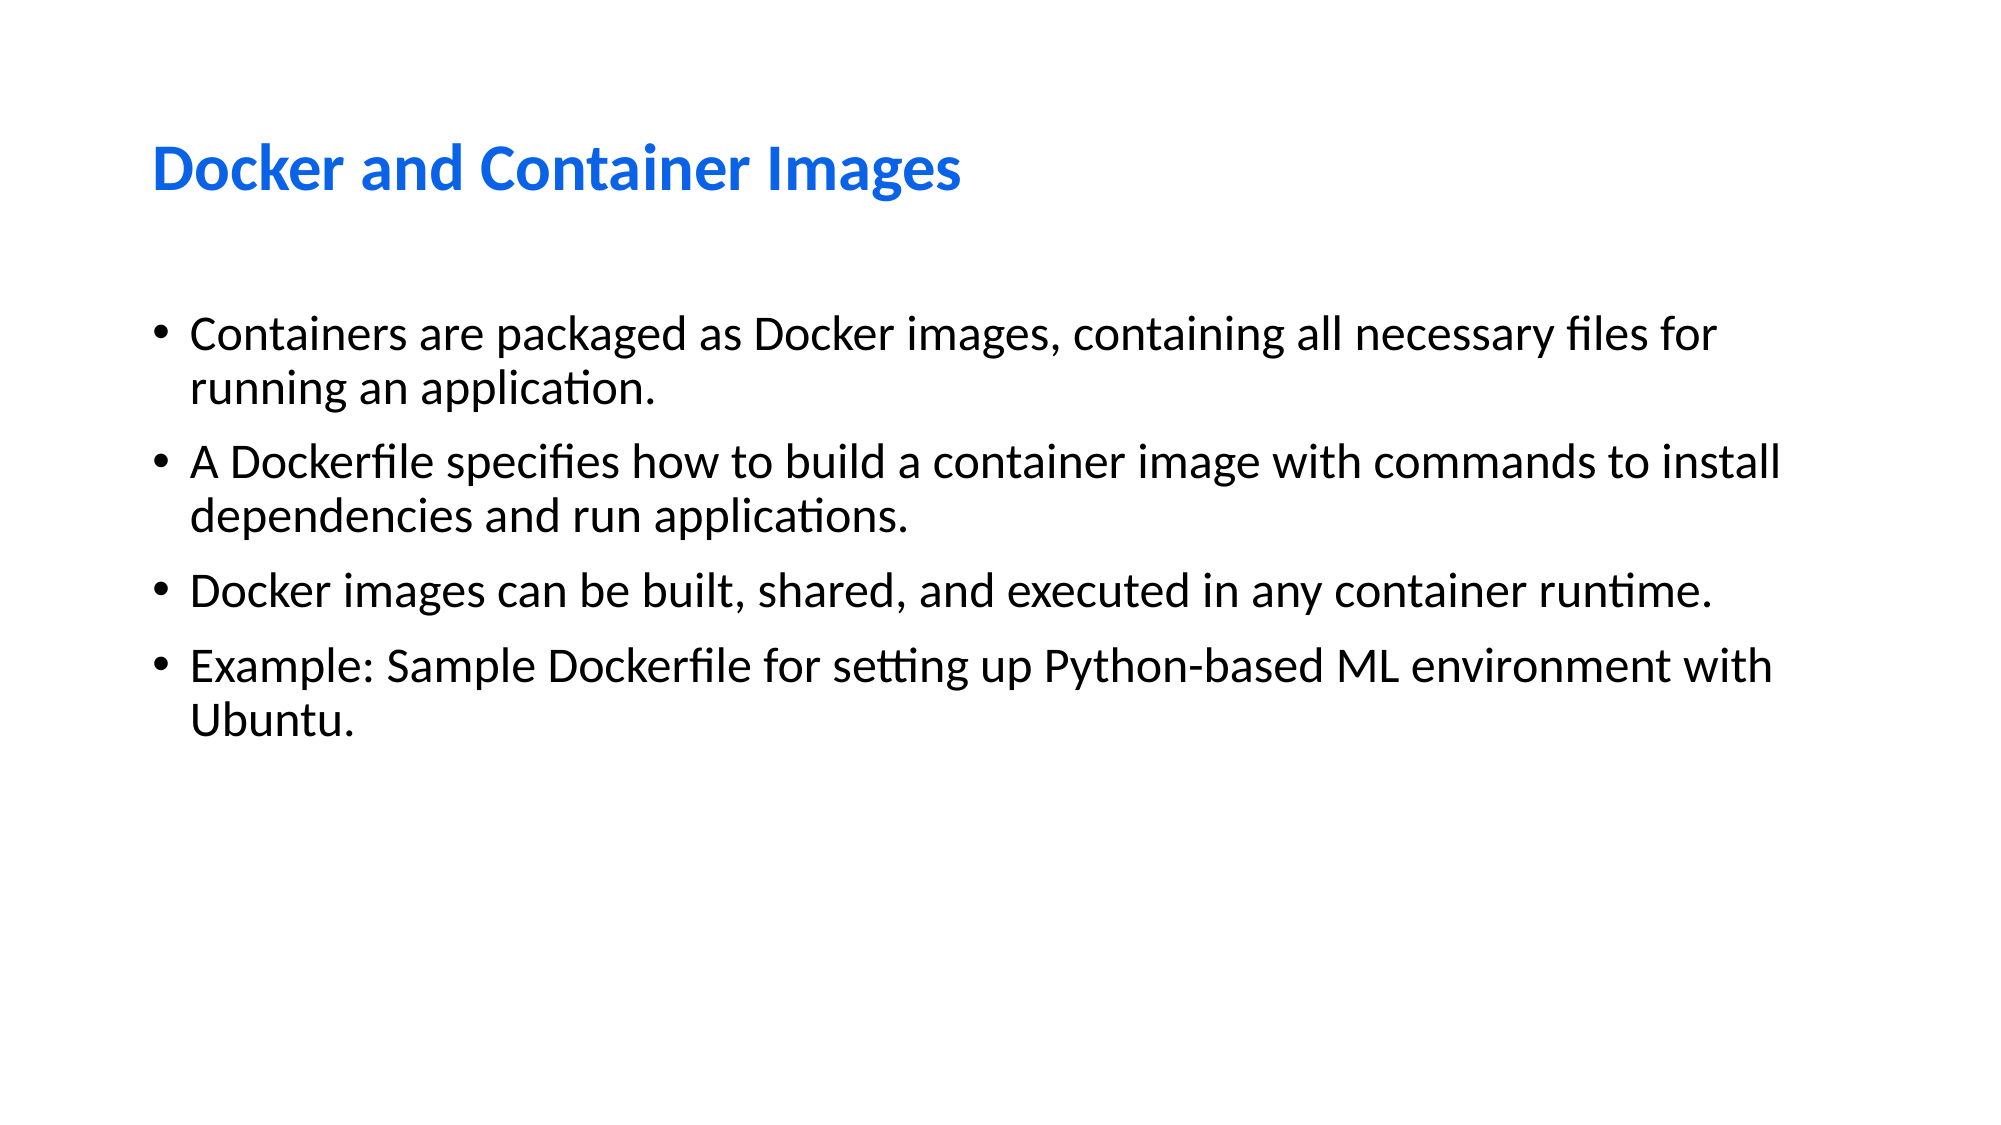

# Docker and Container Images
Containers are packaged as Docker images, containing all necessary files for running an application.
A Dockerfile specifies how to build a container image with commands to install dependencies and run applications.
Docker images can be built, shared, and executed in any container runtime.
Example: Sample Dockerfile for setting up Python-based ML environment with Ubuntu.